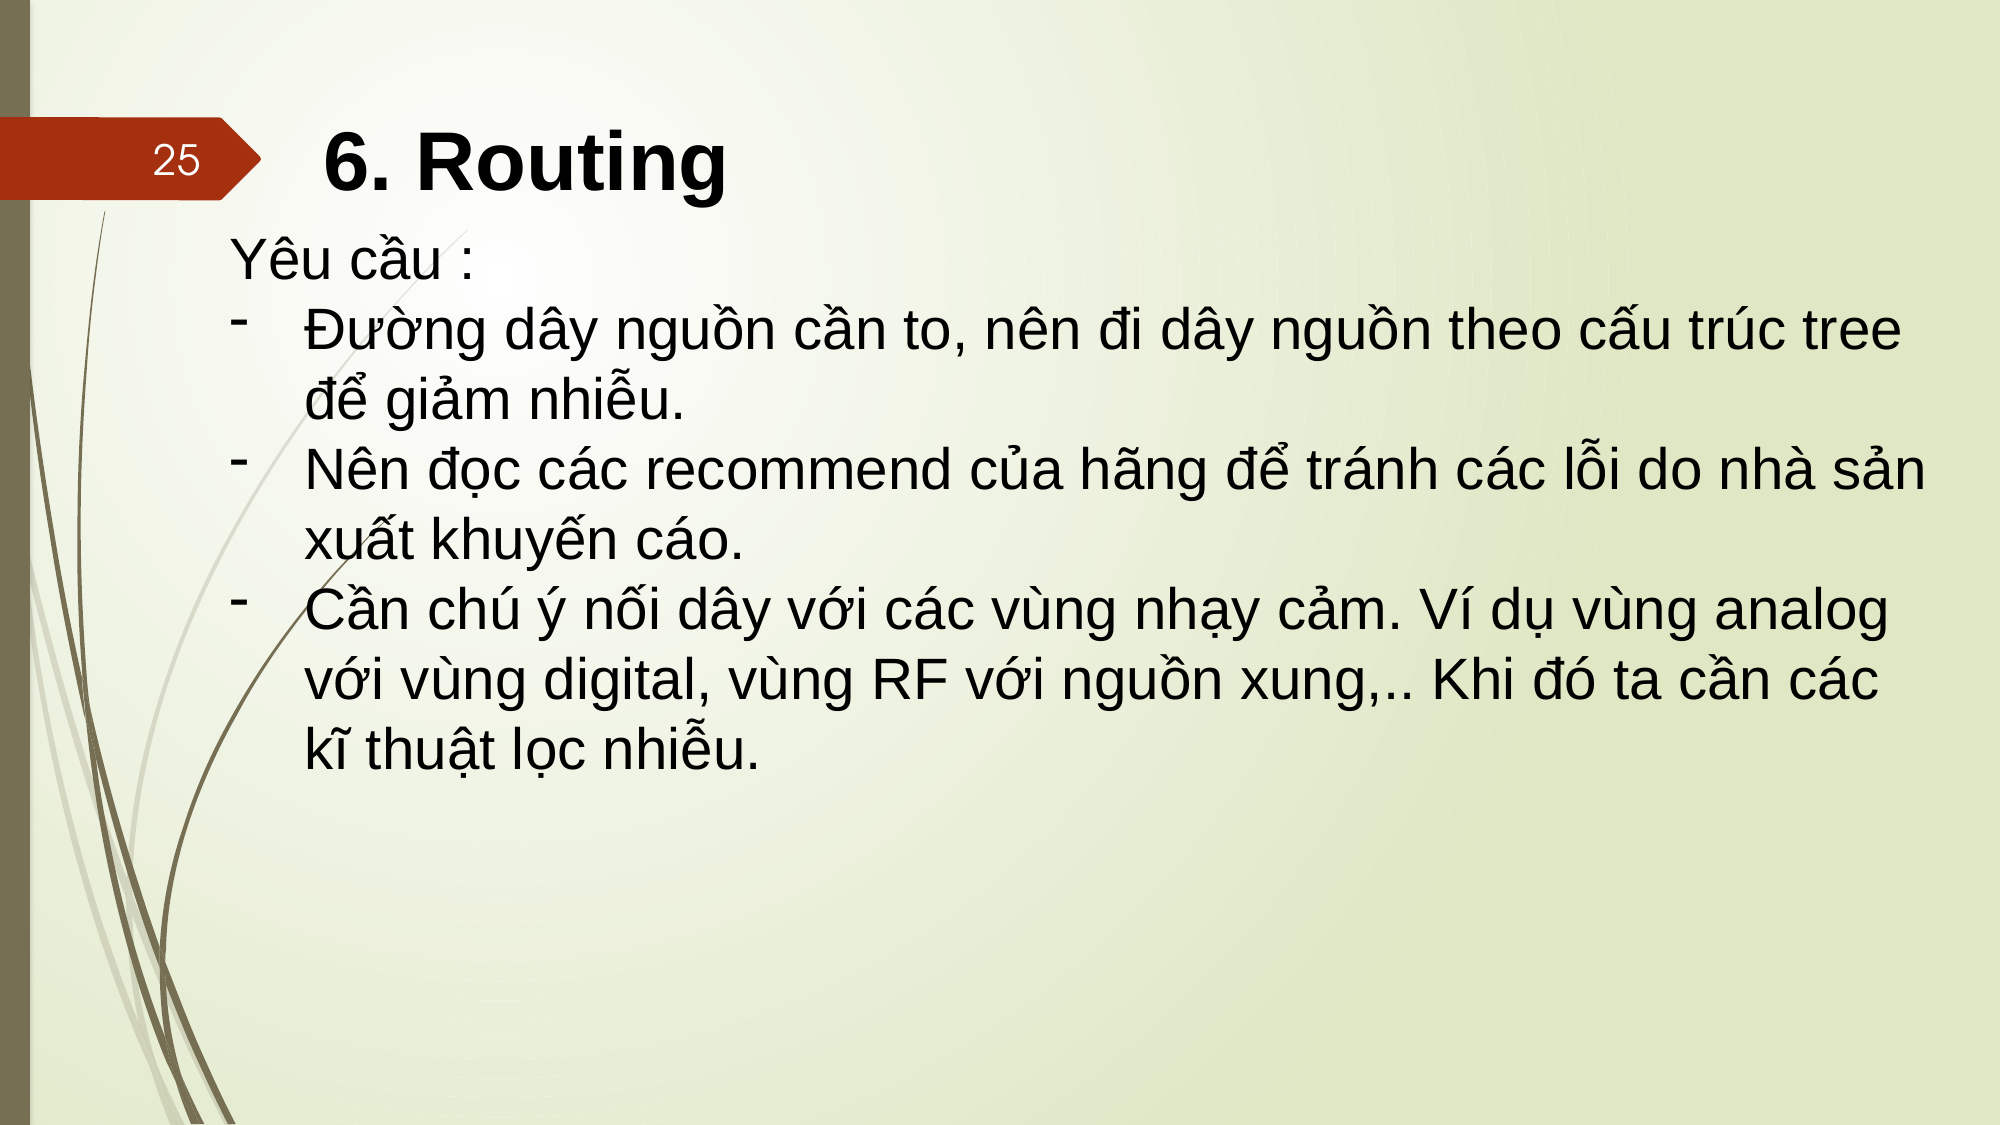

6. Routing
25
Yêu cầu :
Đường dây nguồn cần to, nên đi dây nguồn theo cấu trúc tree để giảm nhiễu.
Nên đọc các recommend của hãng để tránh các lỗi do nhà sản xuất khuyến cáo.
Cần chú ý nối dây với các vùng nhạy cảm. Ví dụ vùng analog với vùng digital, vùng RF với nguồn xung,.. Khi đó ta cần các kĩ thuật lọc nhiễu.